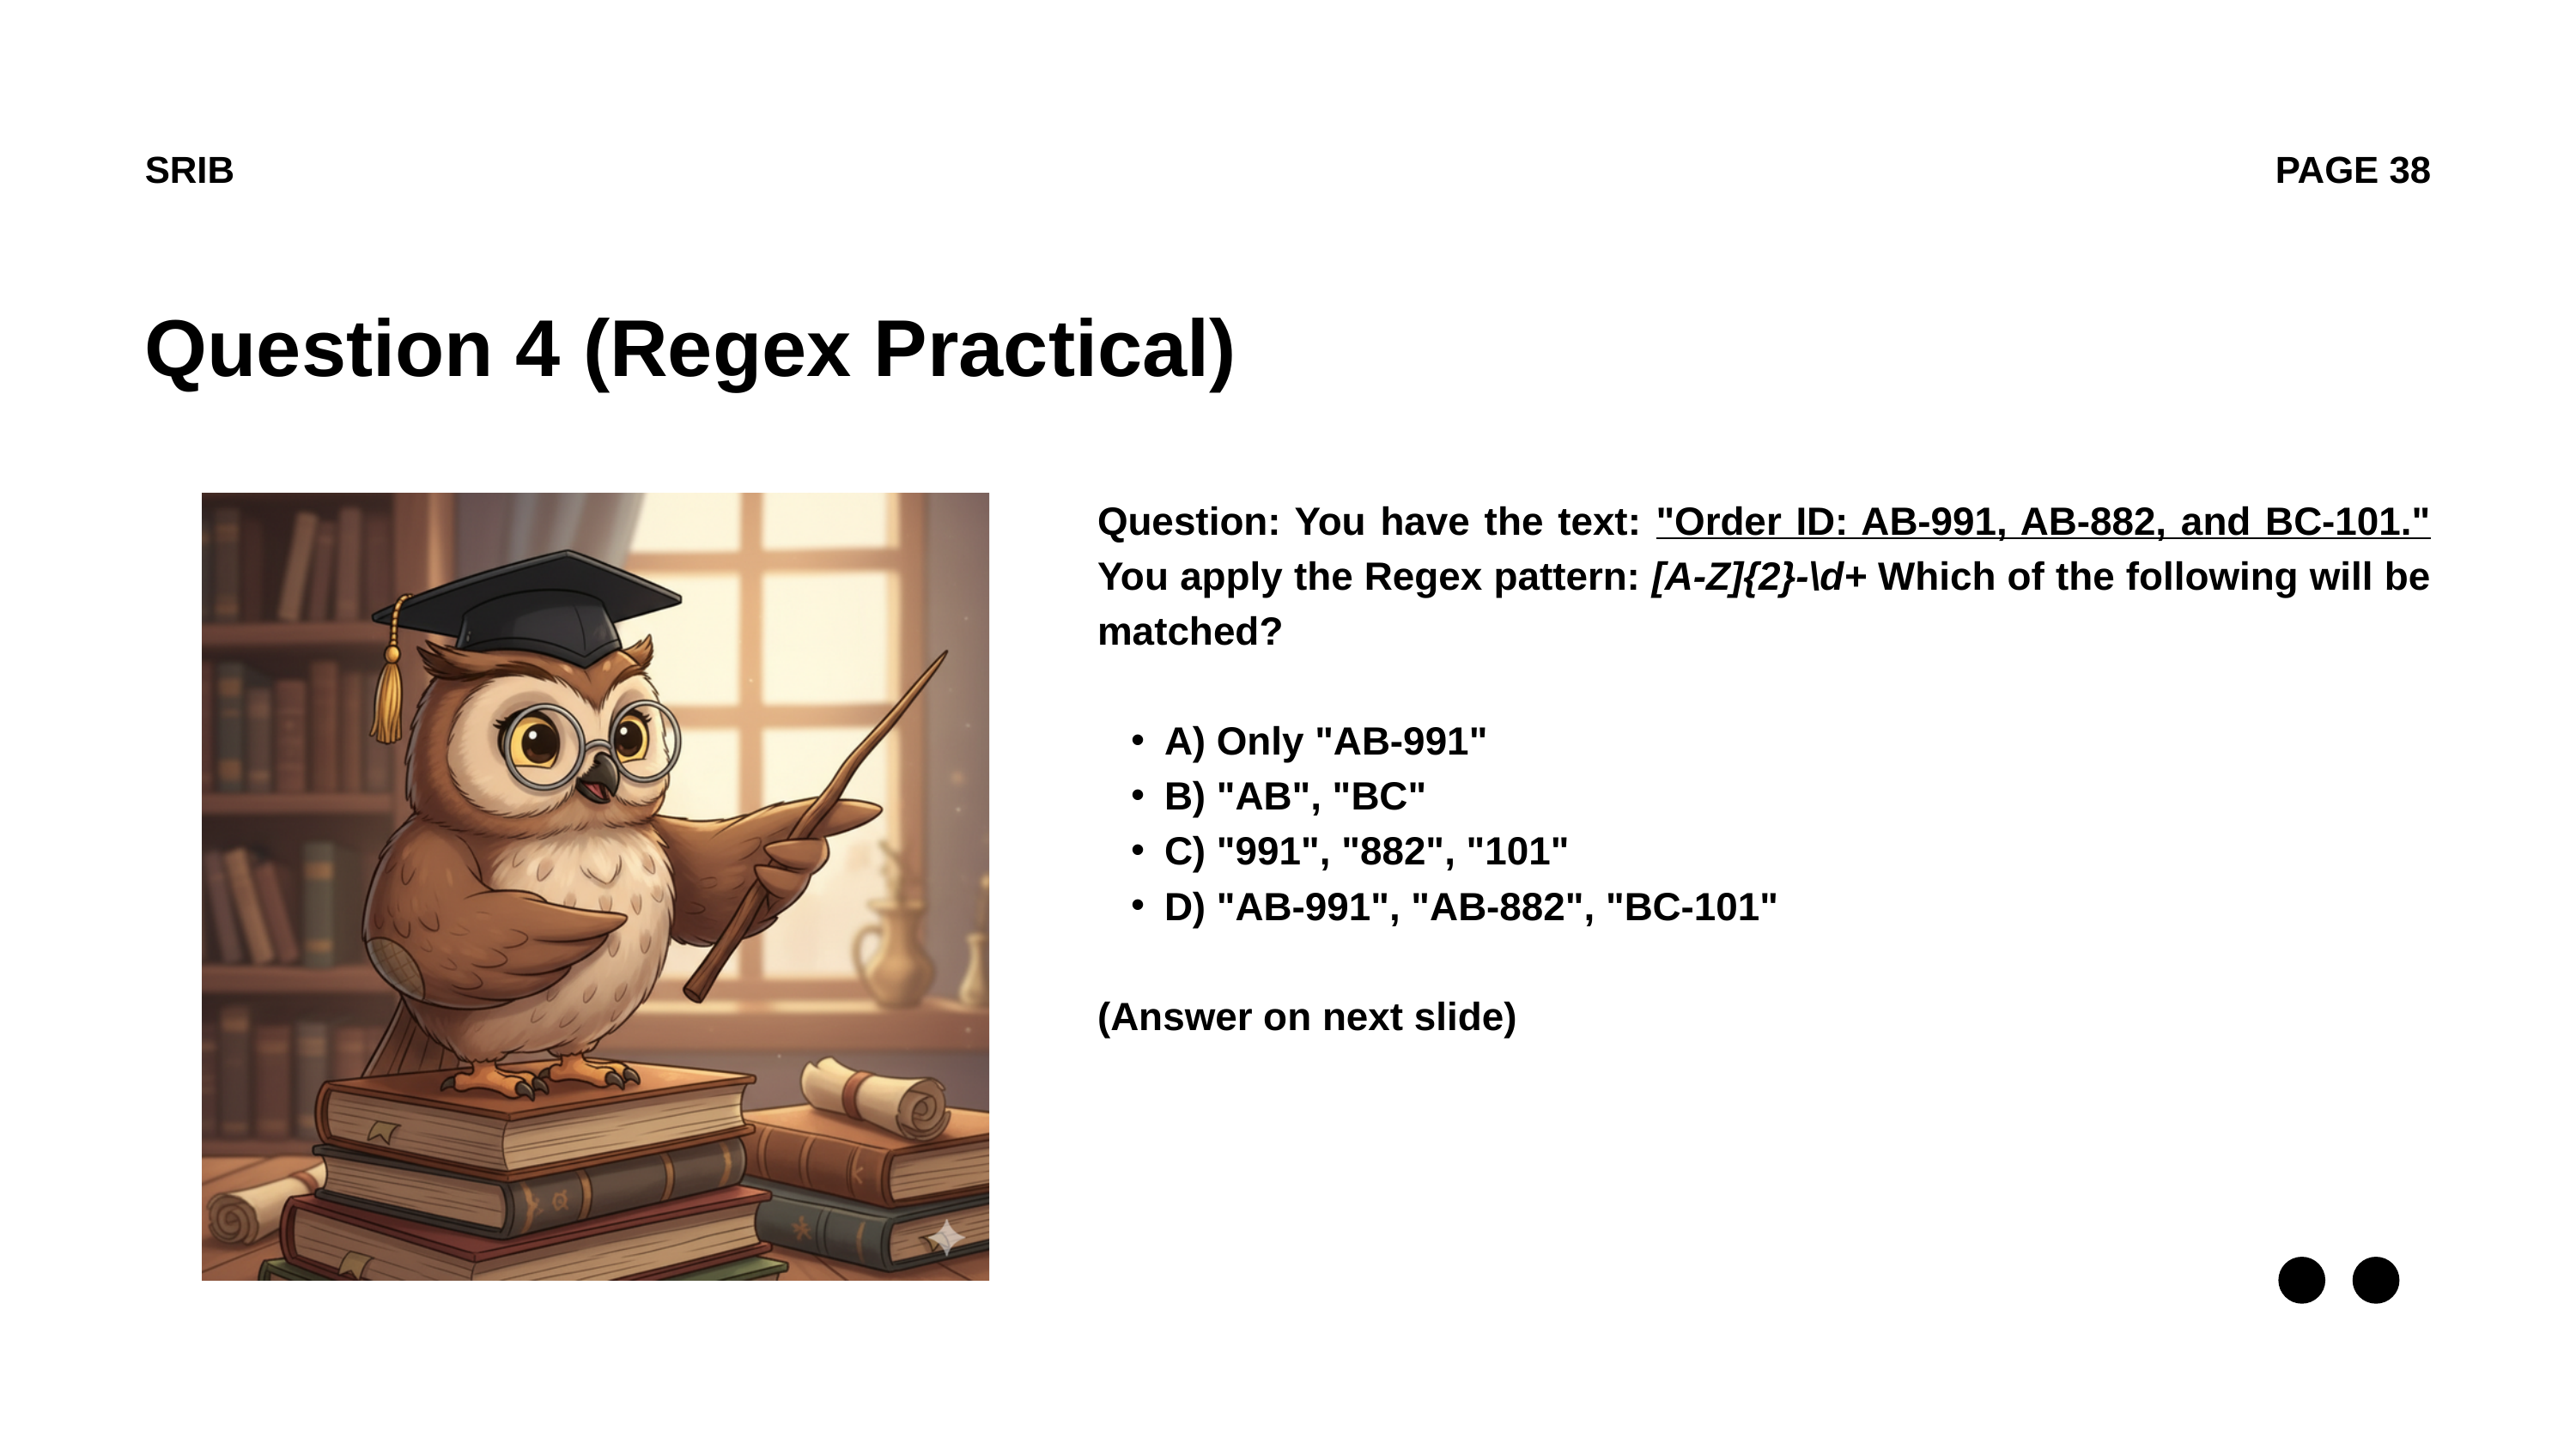

SRIB
PAGE 38
Question 4 (Regex Practical)
Question: You have the text: "Order ID: AB-991, AB-882, and BC-101." You apply the Regex pattern: [A-Z]{2}-\d+ Which of the following will be matched?

A) Only "AB-991"
B) "AB", "BC"
C) "991", "882", "101"
D) "AB-991", "AB-882", "BC-101"

(Answer on next slide)